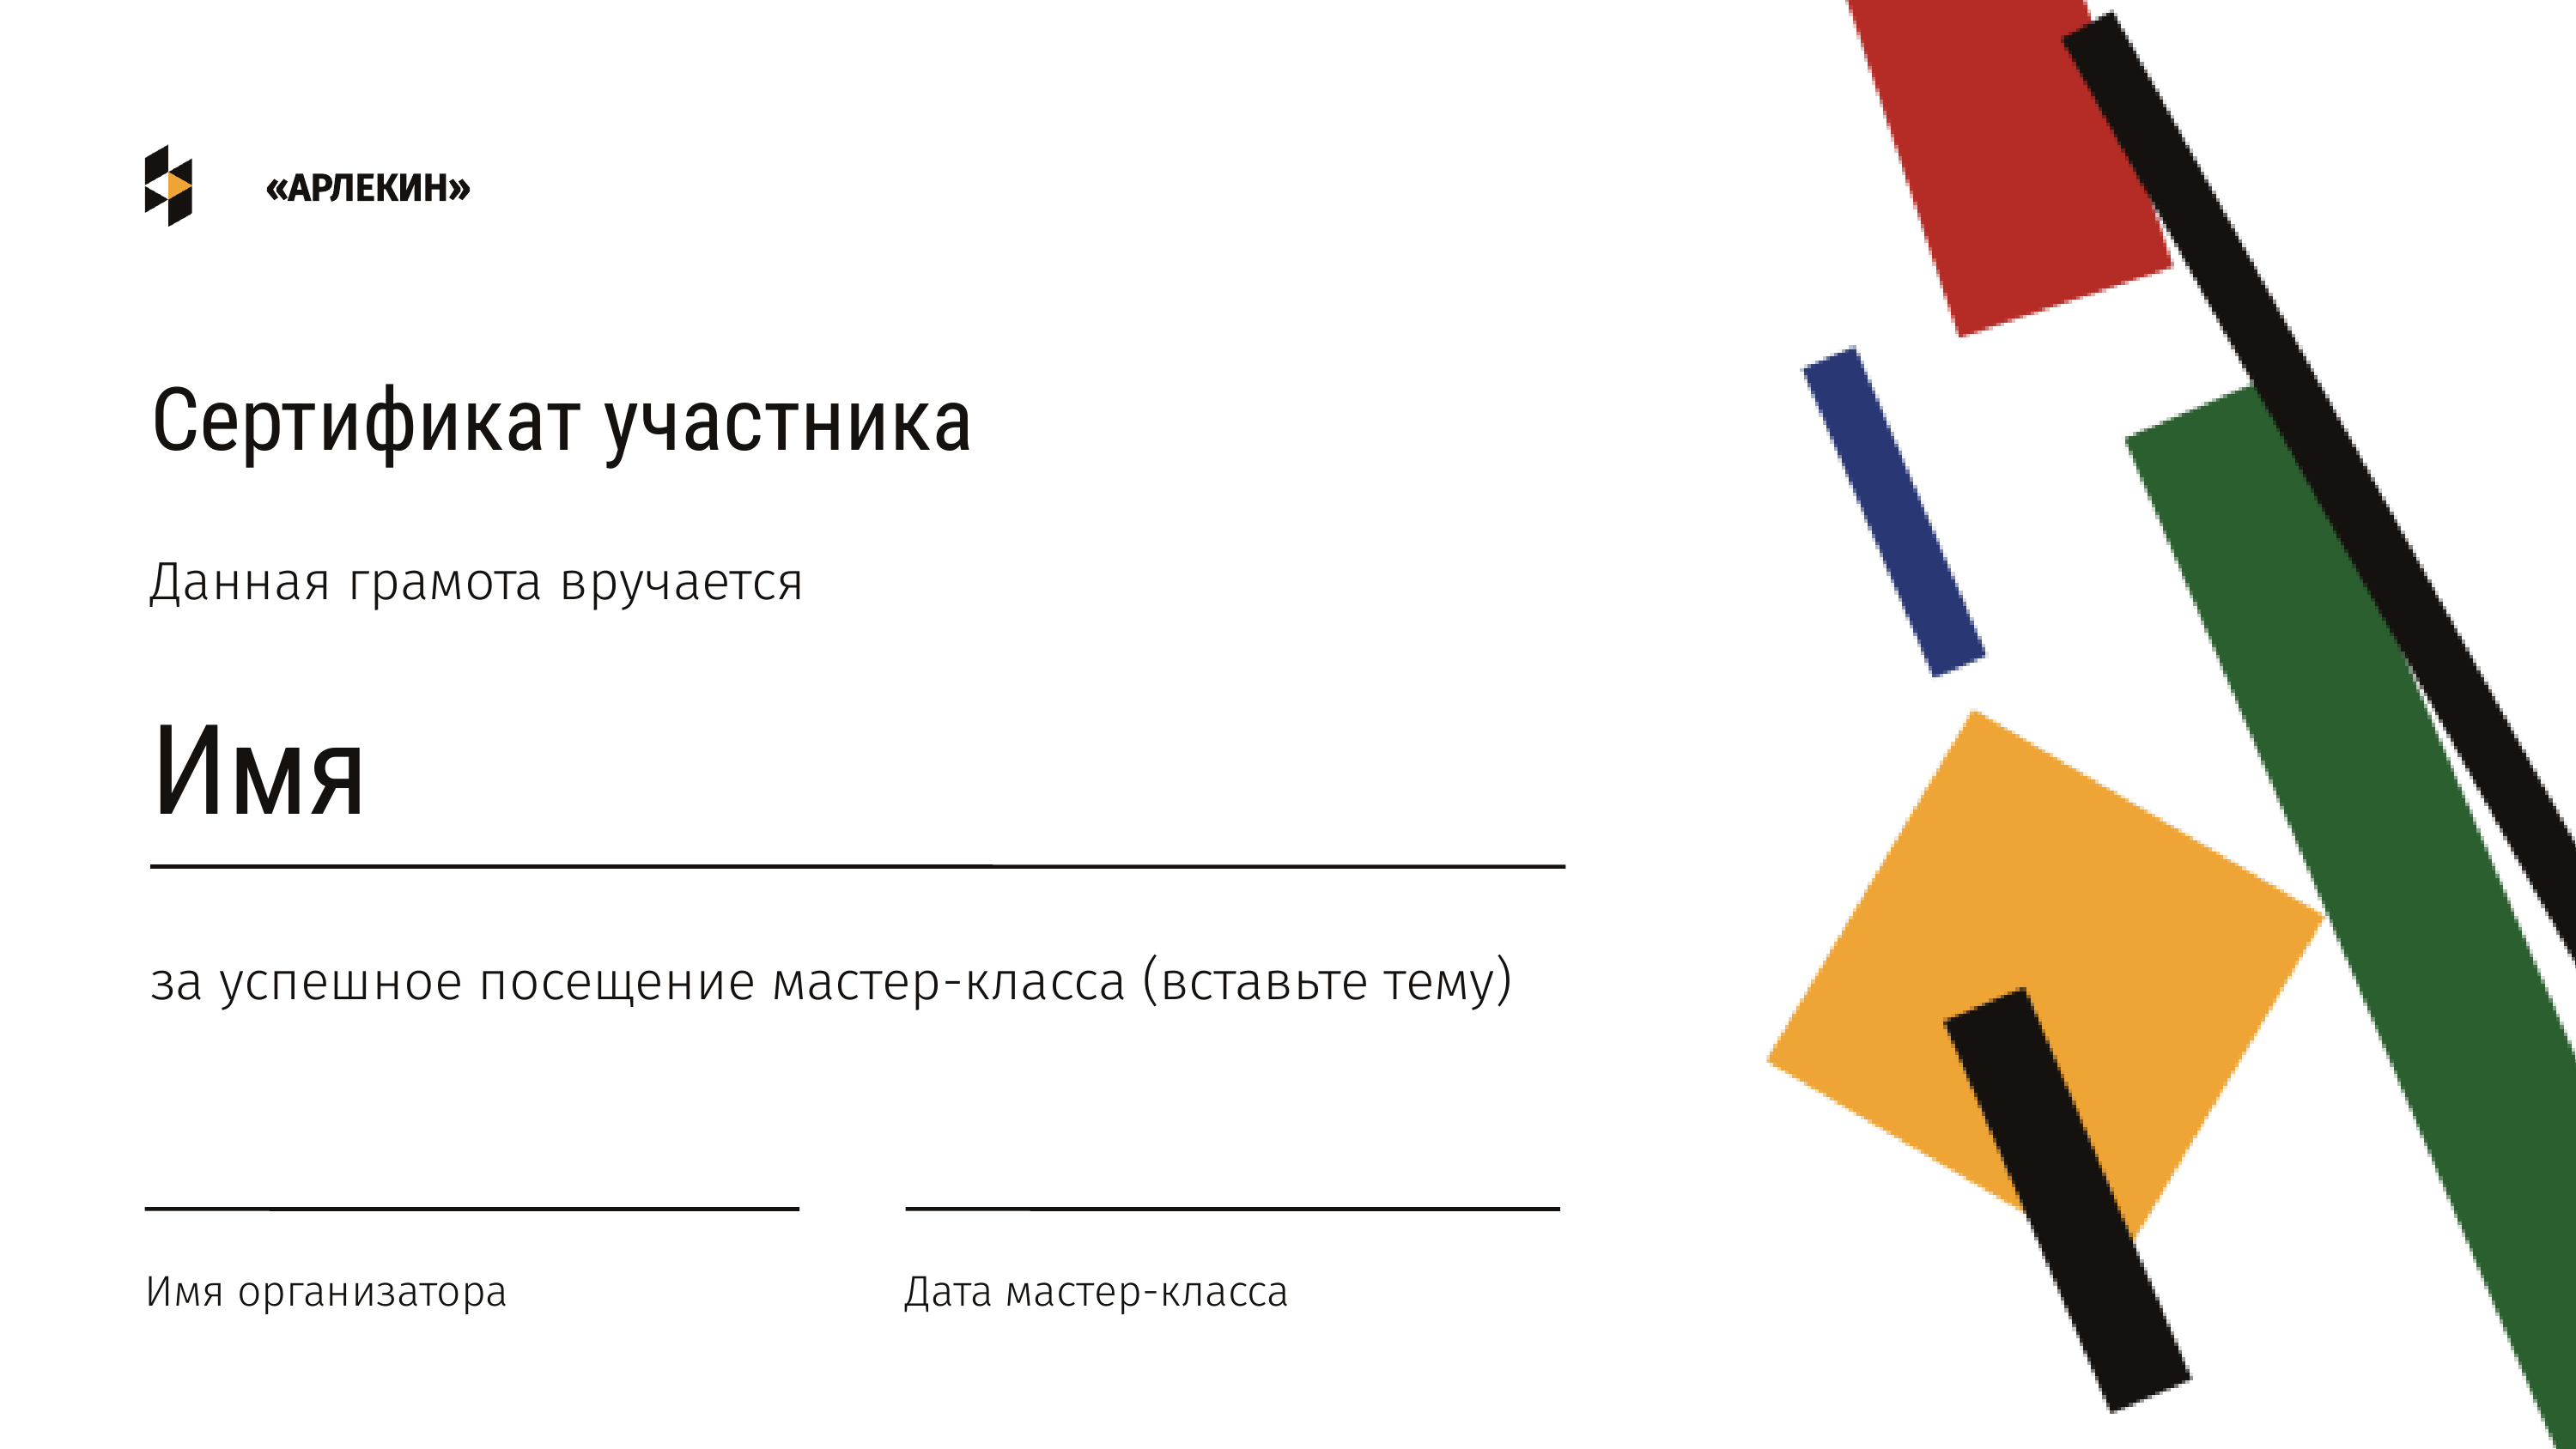

«‎АРЛЕКИН»
Сертификат участника
Данная грамота вручается
Имя

за успешное посещение мастер-класса (вставьте тему)

Имя организатора
Дата мастер-класса